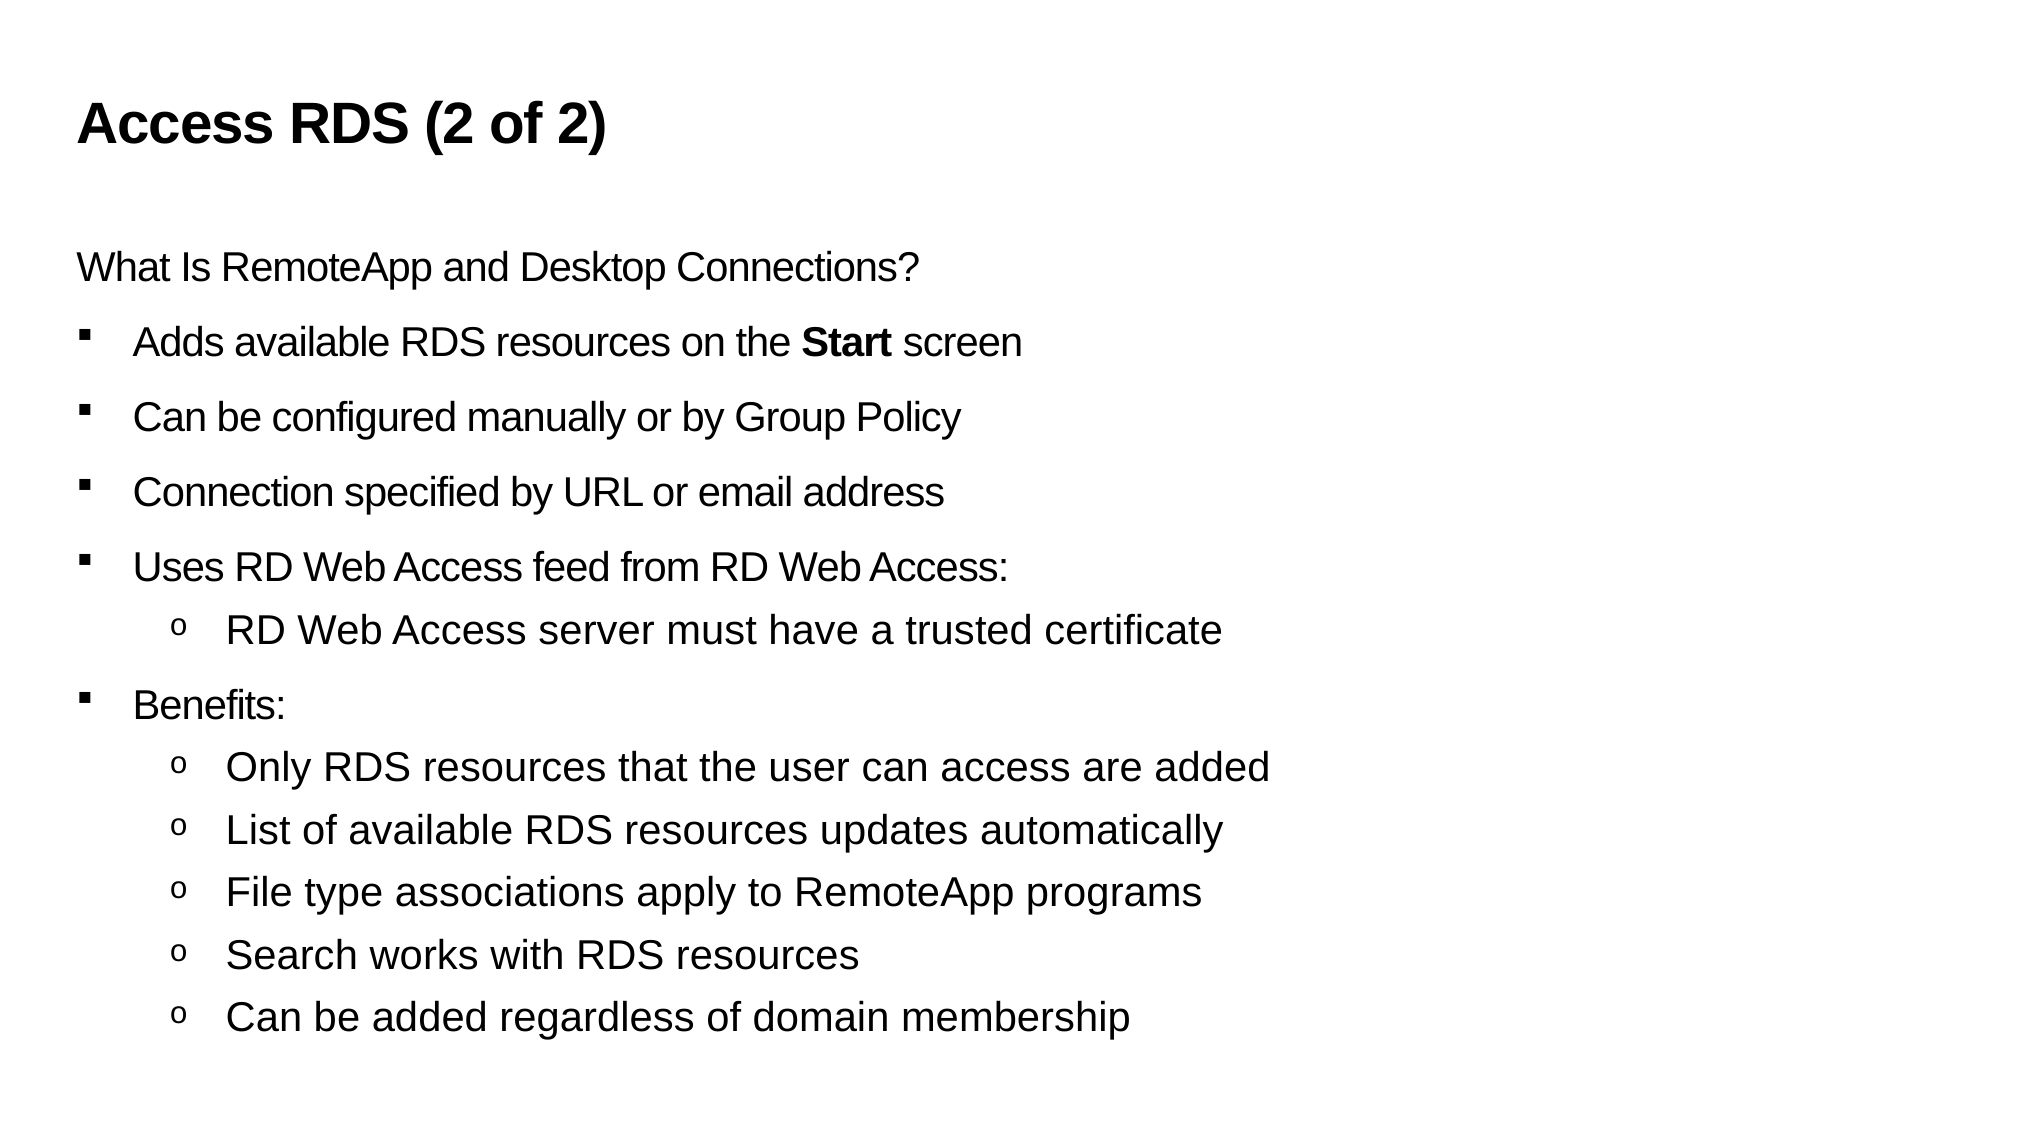

# Access RDS (2 of 2)
What Is RemoteApp and Desktop Connections?
Adds available RDS resources on the Start screen
Can be configured manually or by Group Policy
Connection specified by URL or email address
Uses RD Web Access feed from RD Web Access:
RD Web Access server must have a trusted certificate
Benefits:
Only RDS resources that the user can access are added
List of available RDS resources updates automatically
File type associations apply to RemoteApp programs
Search works with RDS resources
Can be added regardless of domain membership